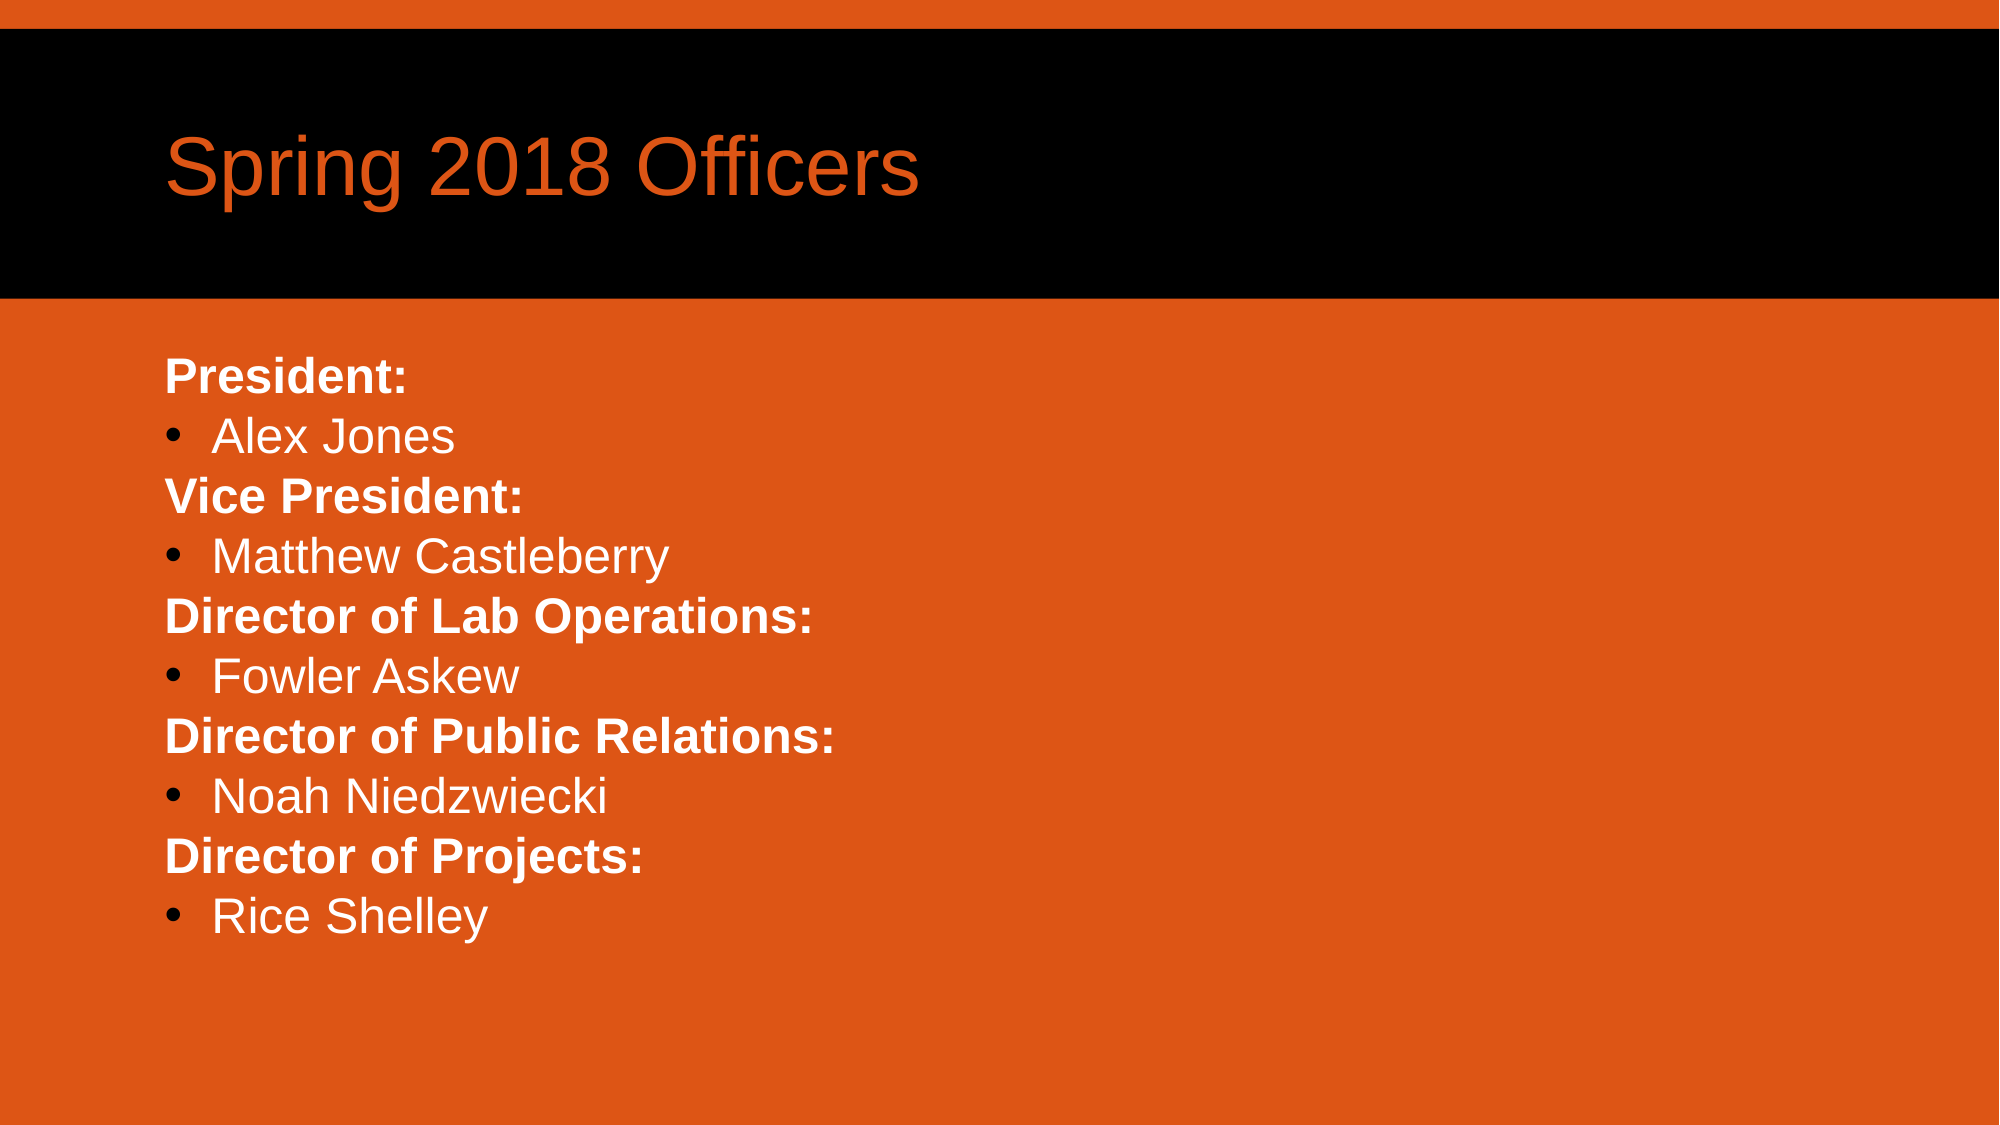

Spring 2018 Officers
President:
Alex Jones
Vice President:
Matthew Castleberry
Director of Lab Operations:
Fowler Askew
Director of Public Relations:
Noah Niedzwiecki
Director of Projects:
Rice Shelley